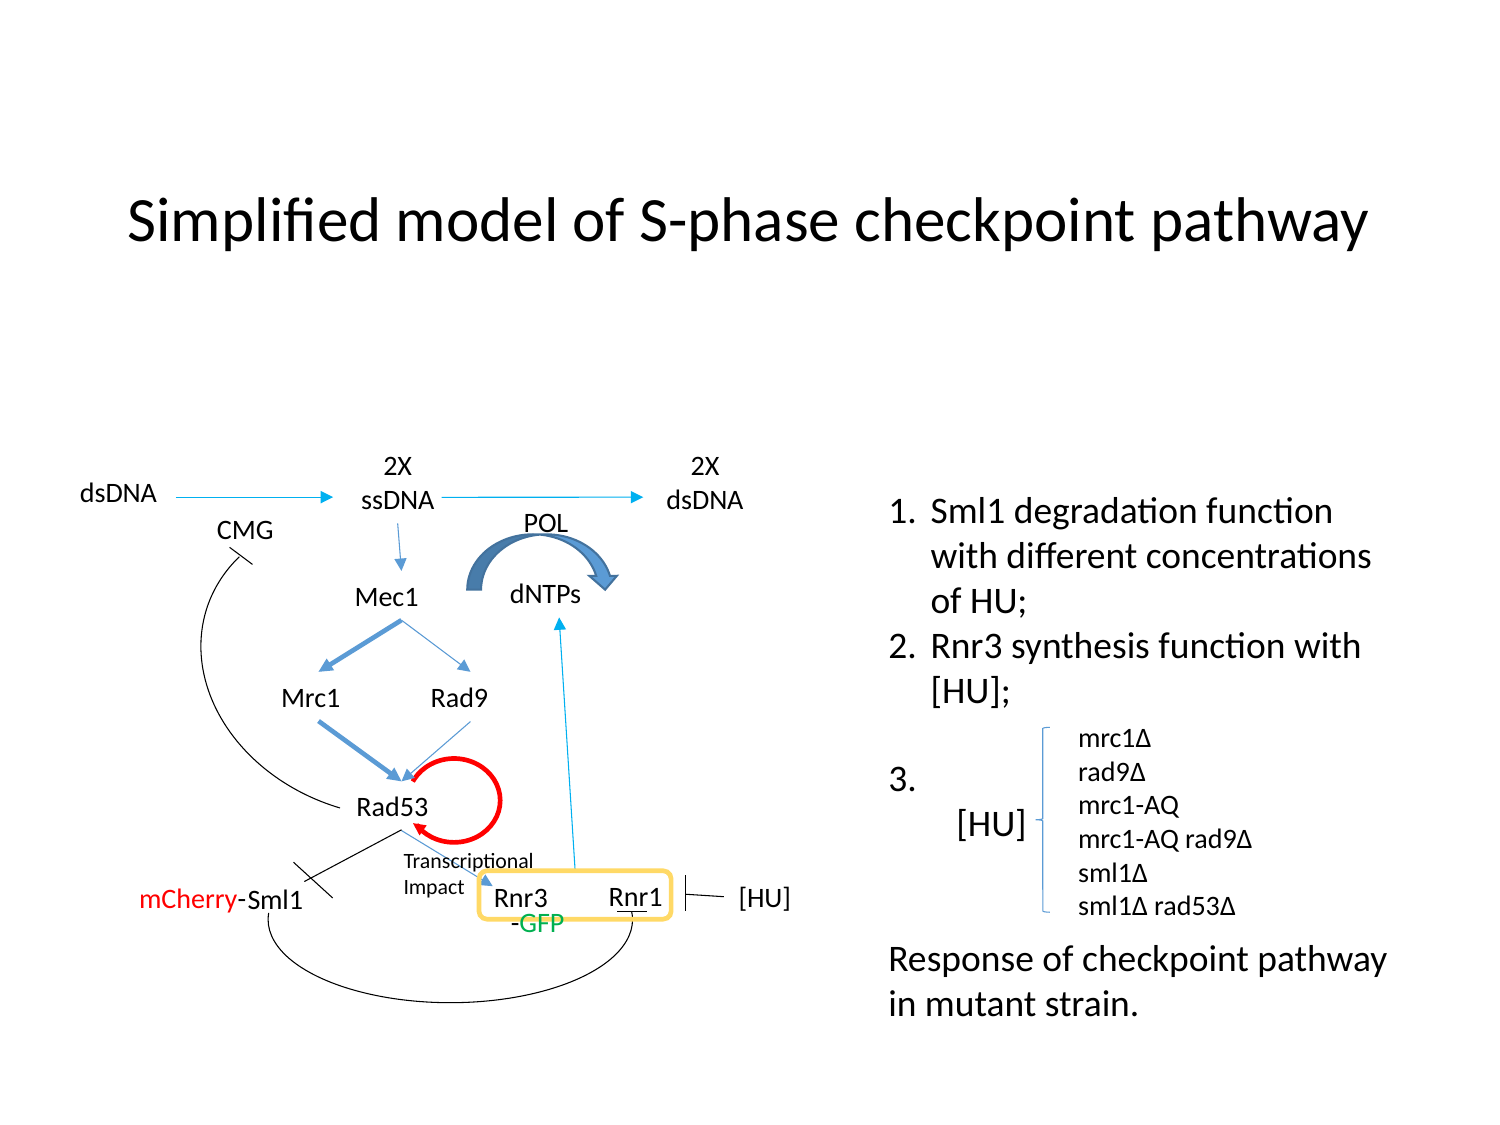

# Simplified model of S-phase checkpoint pathway
2X
dsDNA
2X
ssDNA
dsDNA
POL
CMG

dNTPs
Mec1
Mrc1
Rad9
Rad53

Rnr1
Rnr3
[HU]
Sml1

Sml1 degradation function with different concentrations of HU;
Rnr3 synthesis function with [HU];
mrc1Δ
rad9Δ
mrc1-AQ
mrc1-AQ rad9Δ
sml1Δ
sml1Δ rad53Δ

3.
        [HU]

Response of checkpoint pathway in mutant strain.
Transcriptional Impact
mCherry-
-GFP